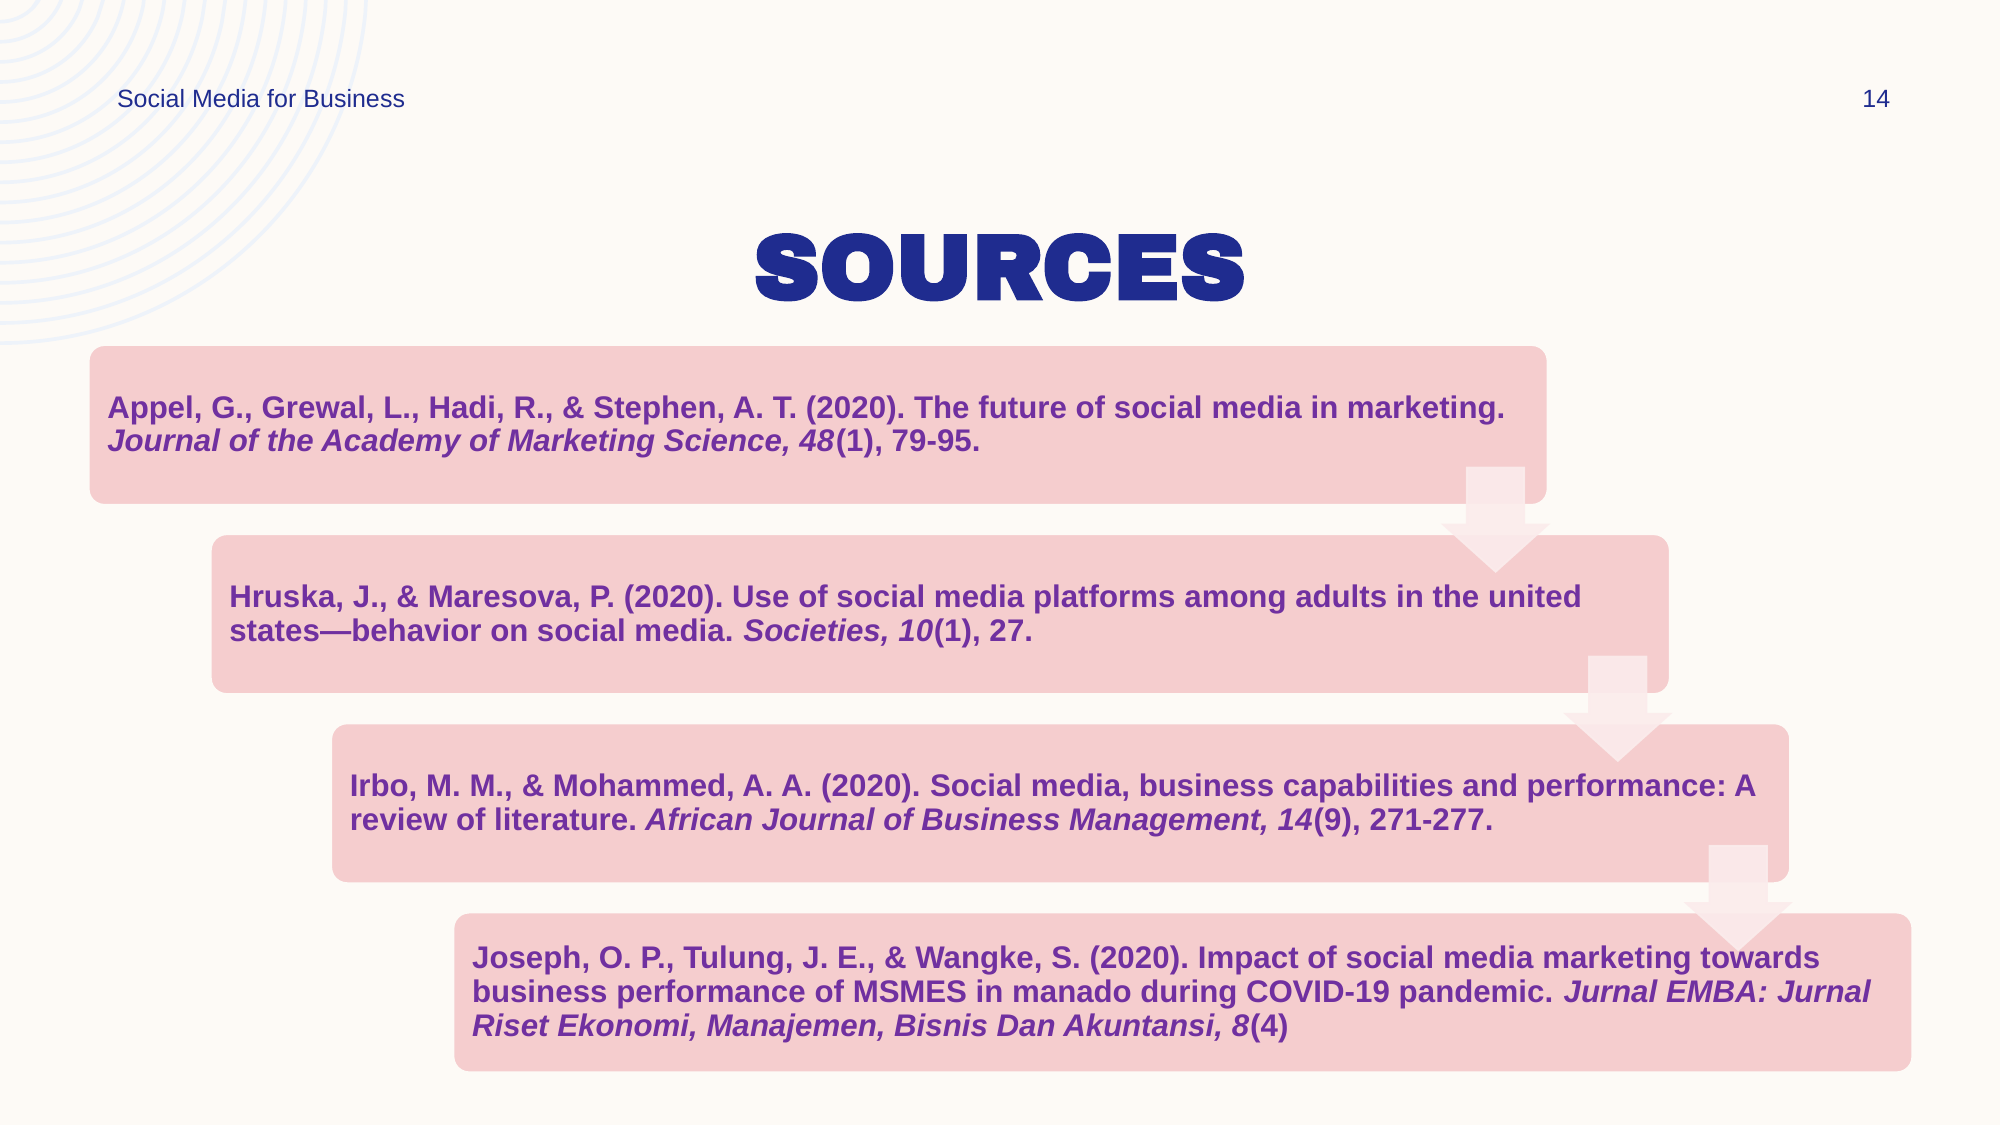

Social Media for Business
14
# sources
Appel, G., Grewal, L., Hadi, R., & Stephen, A. T. (2020). The future of social media in marketing. Journal of the Academy of Marketing Science, 48(1), 79-95.
Hruska, J., & Maresova, P. (2020). Use of social media platforms among adults in the united states—behavior on social media. Societies, 10(1), 27.
Irbo, M. M., & Mohammed, A. A. (2020). Social media, business capabilities and performance: A review of literature. African Journal of Business Management, 14(9), 271-277.
Joseph, O. P., Tulung, J. E., & Wangke, S. (2020). Impact of social media marketing towards business performance of MSMES in manado during COVID-19 pandemic. Jurnal EMBA: Jurnal Riset Ekonomi, Manajemen, Bisnis Dan Akuntansi, 8(4)